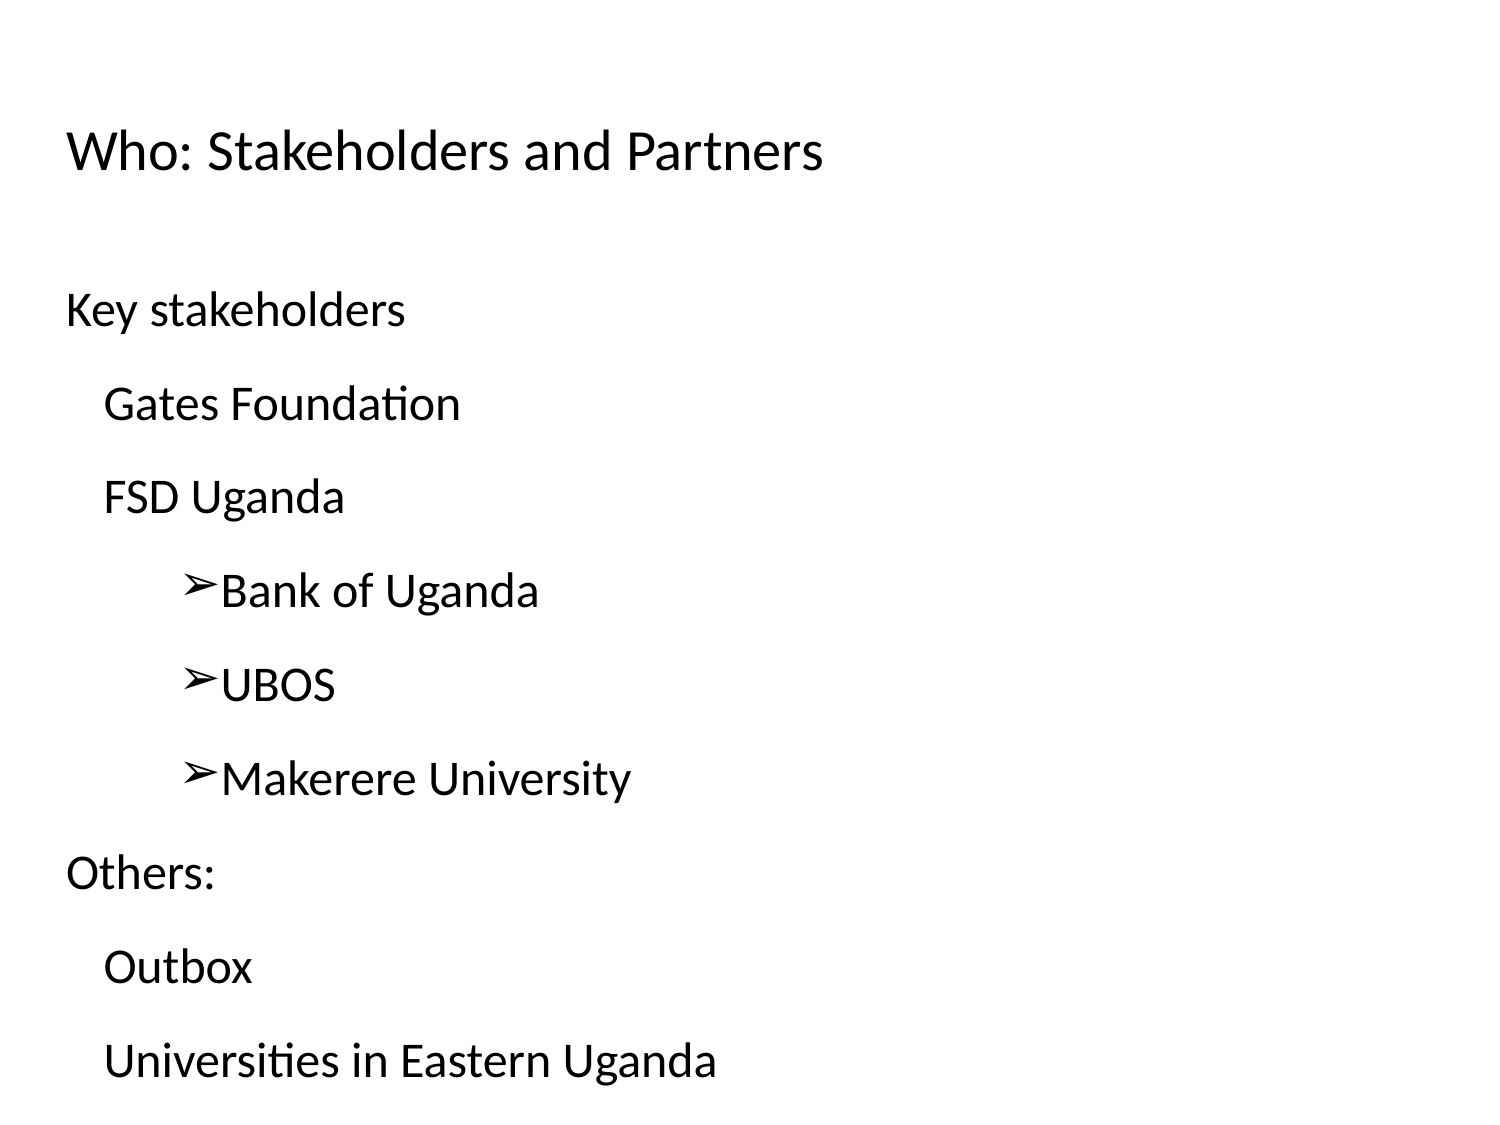

# Who: Stakeholders and Partners
Key stakeholders
Gates Foundation
FSD Uganda
Bank of Uganda
UBOS
Makerere University
Others:
Outbox
Universities in Eastern Uganda
Other Universities in Kampala